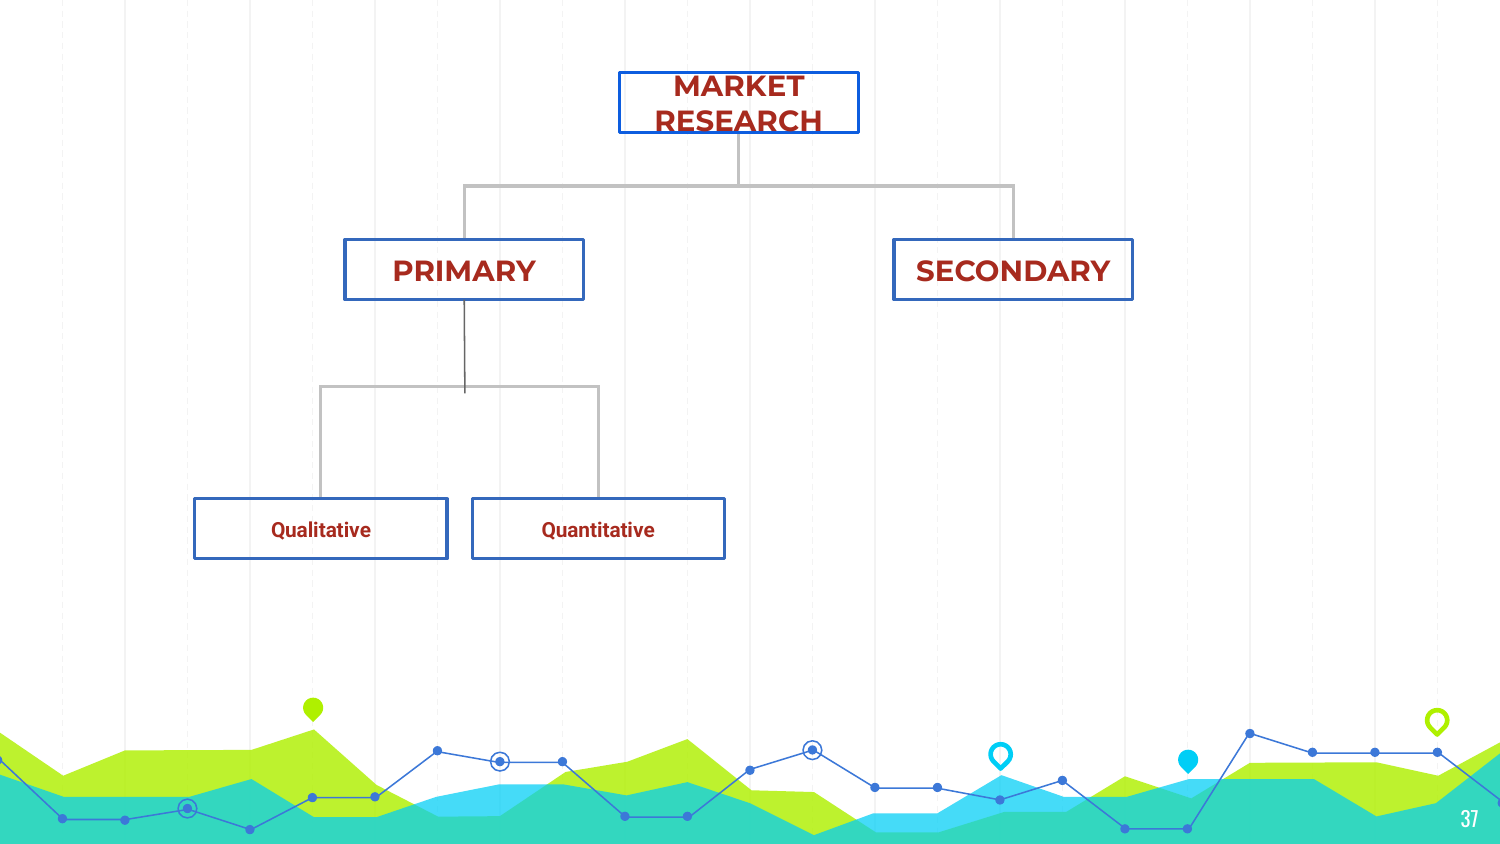

MARKET RESEARCH
PRIMARY
SECONDARY
Qualitative
Quantitative
37